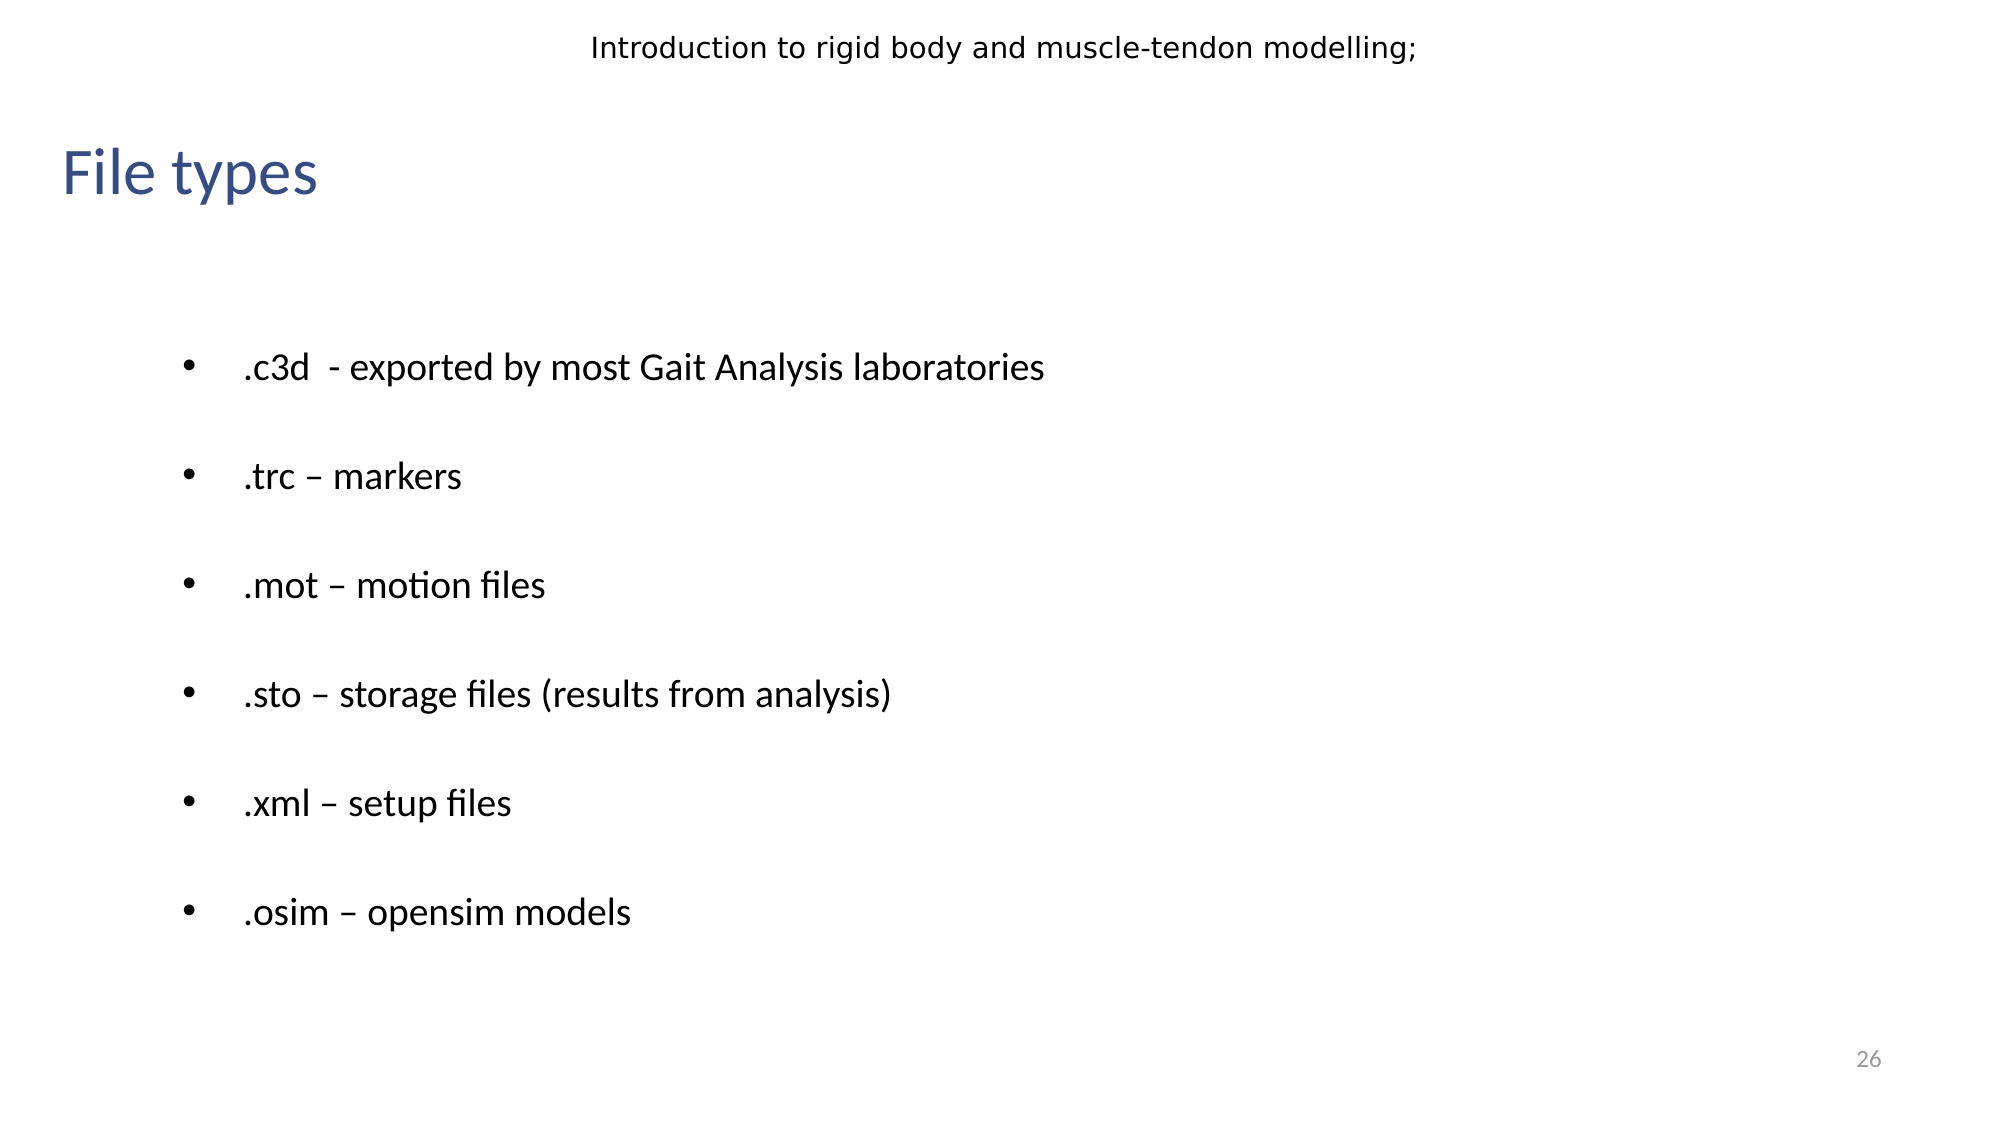

Introduction to rigid body and muscle-tendon modelling;
# File types
.c3d  - exported by most Gait Analysis laboratories
.trc – markers
.mot – motion files
.sto – storage files (results from analysis)
.xml – setup files
.osim – opensim models

26